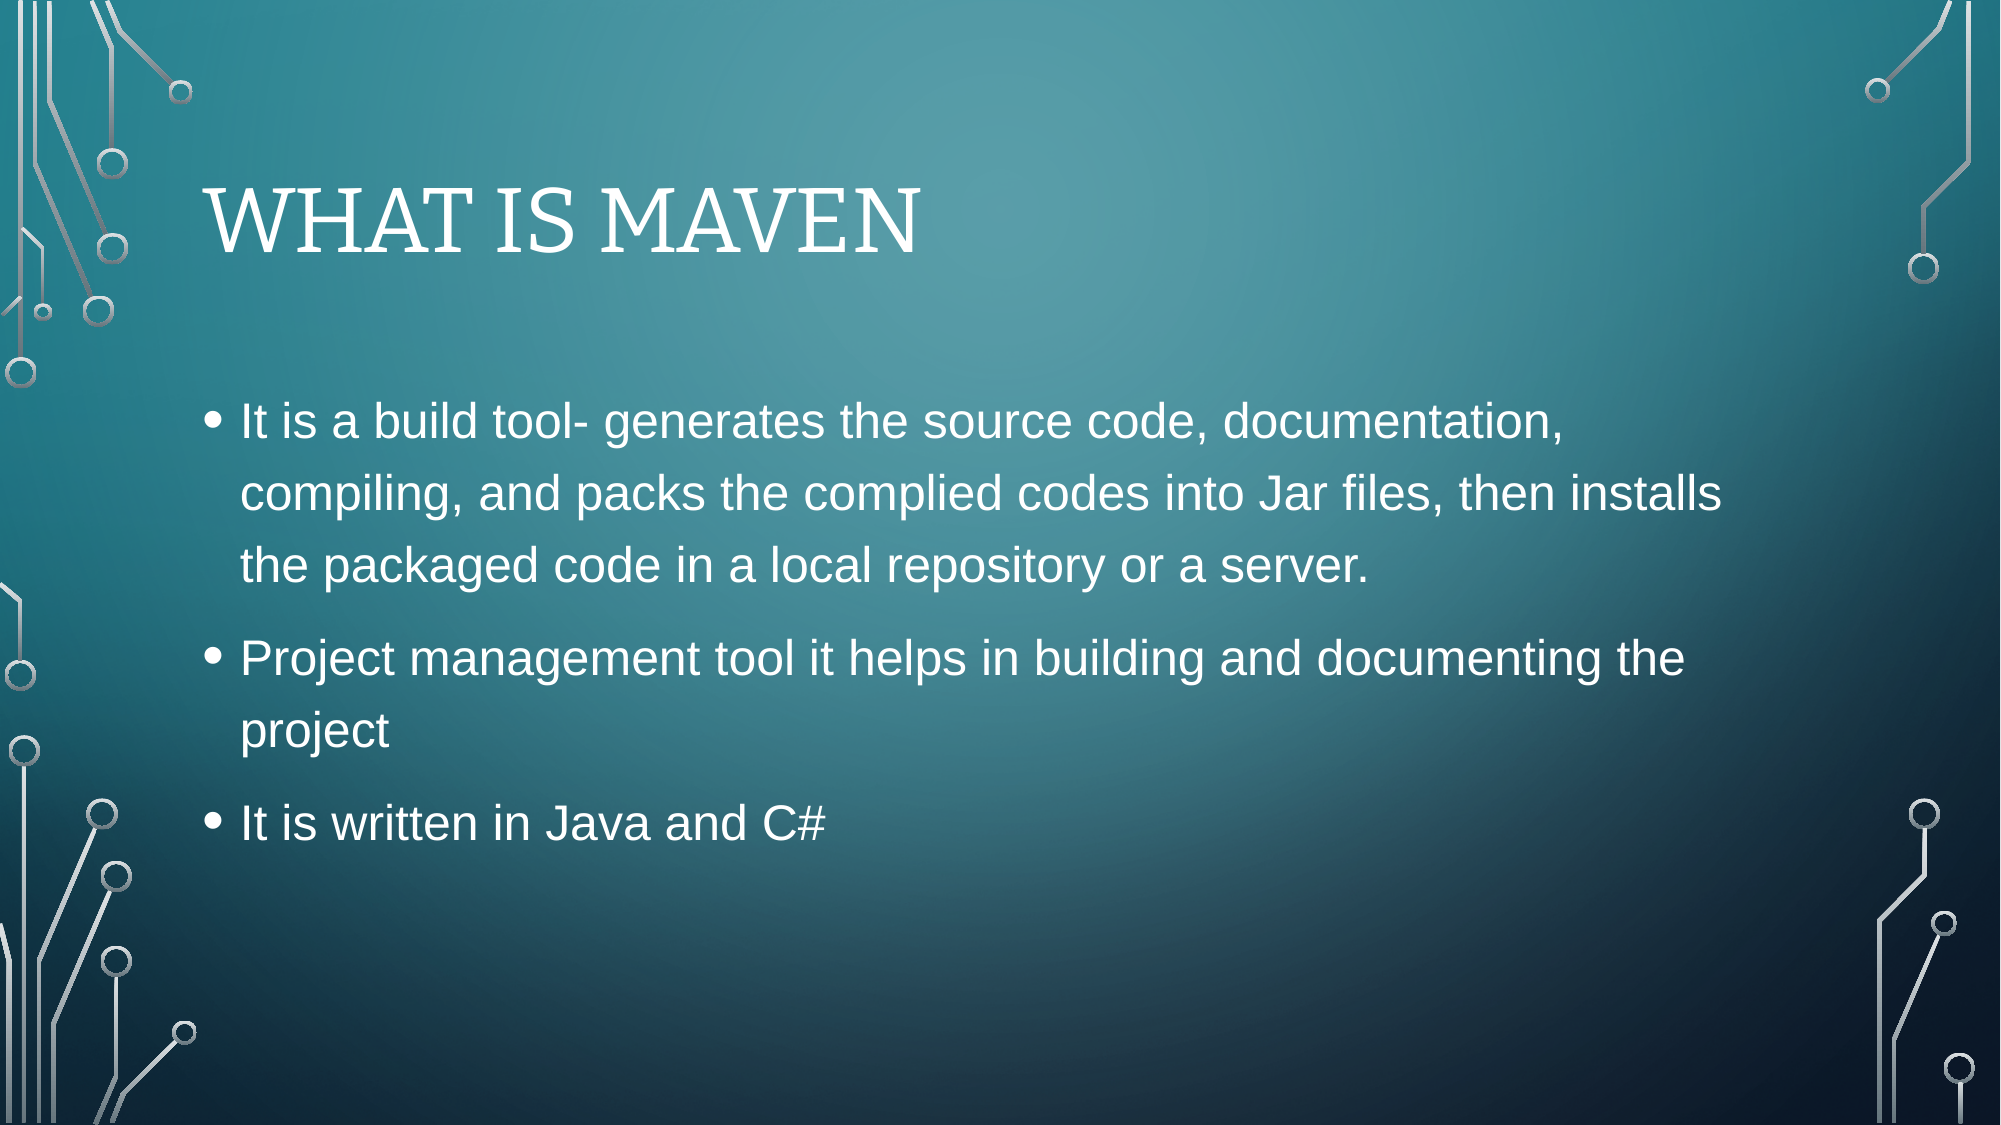

# What is maven
It is a build tool- generates the source code, documentation, compiling, and packs the complied codes into Jar files, then installs the packaged code in a local repository or a server.
Project management tool it helps in building and documenting the project
It is written in Java and C#